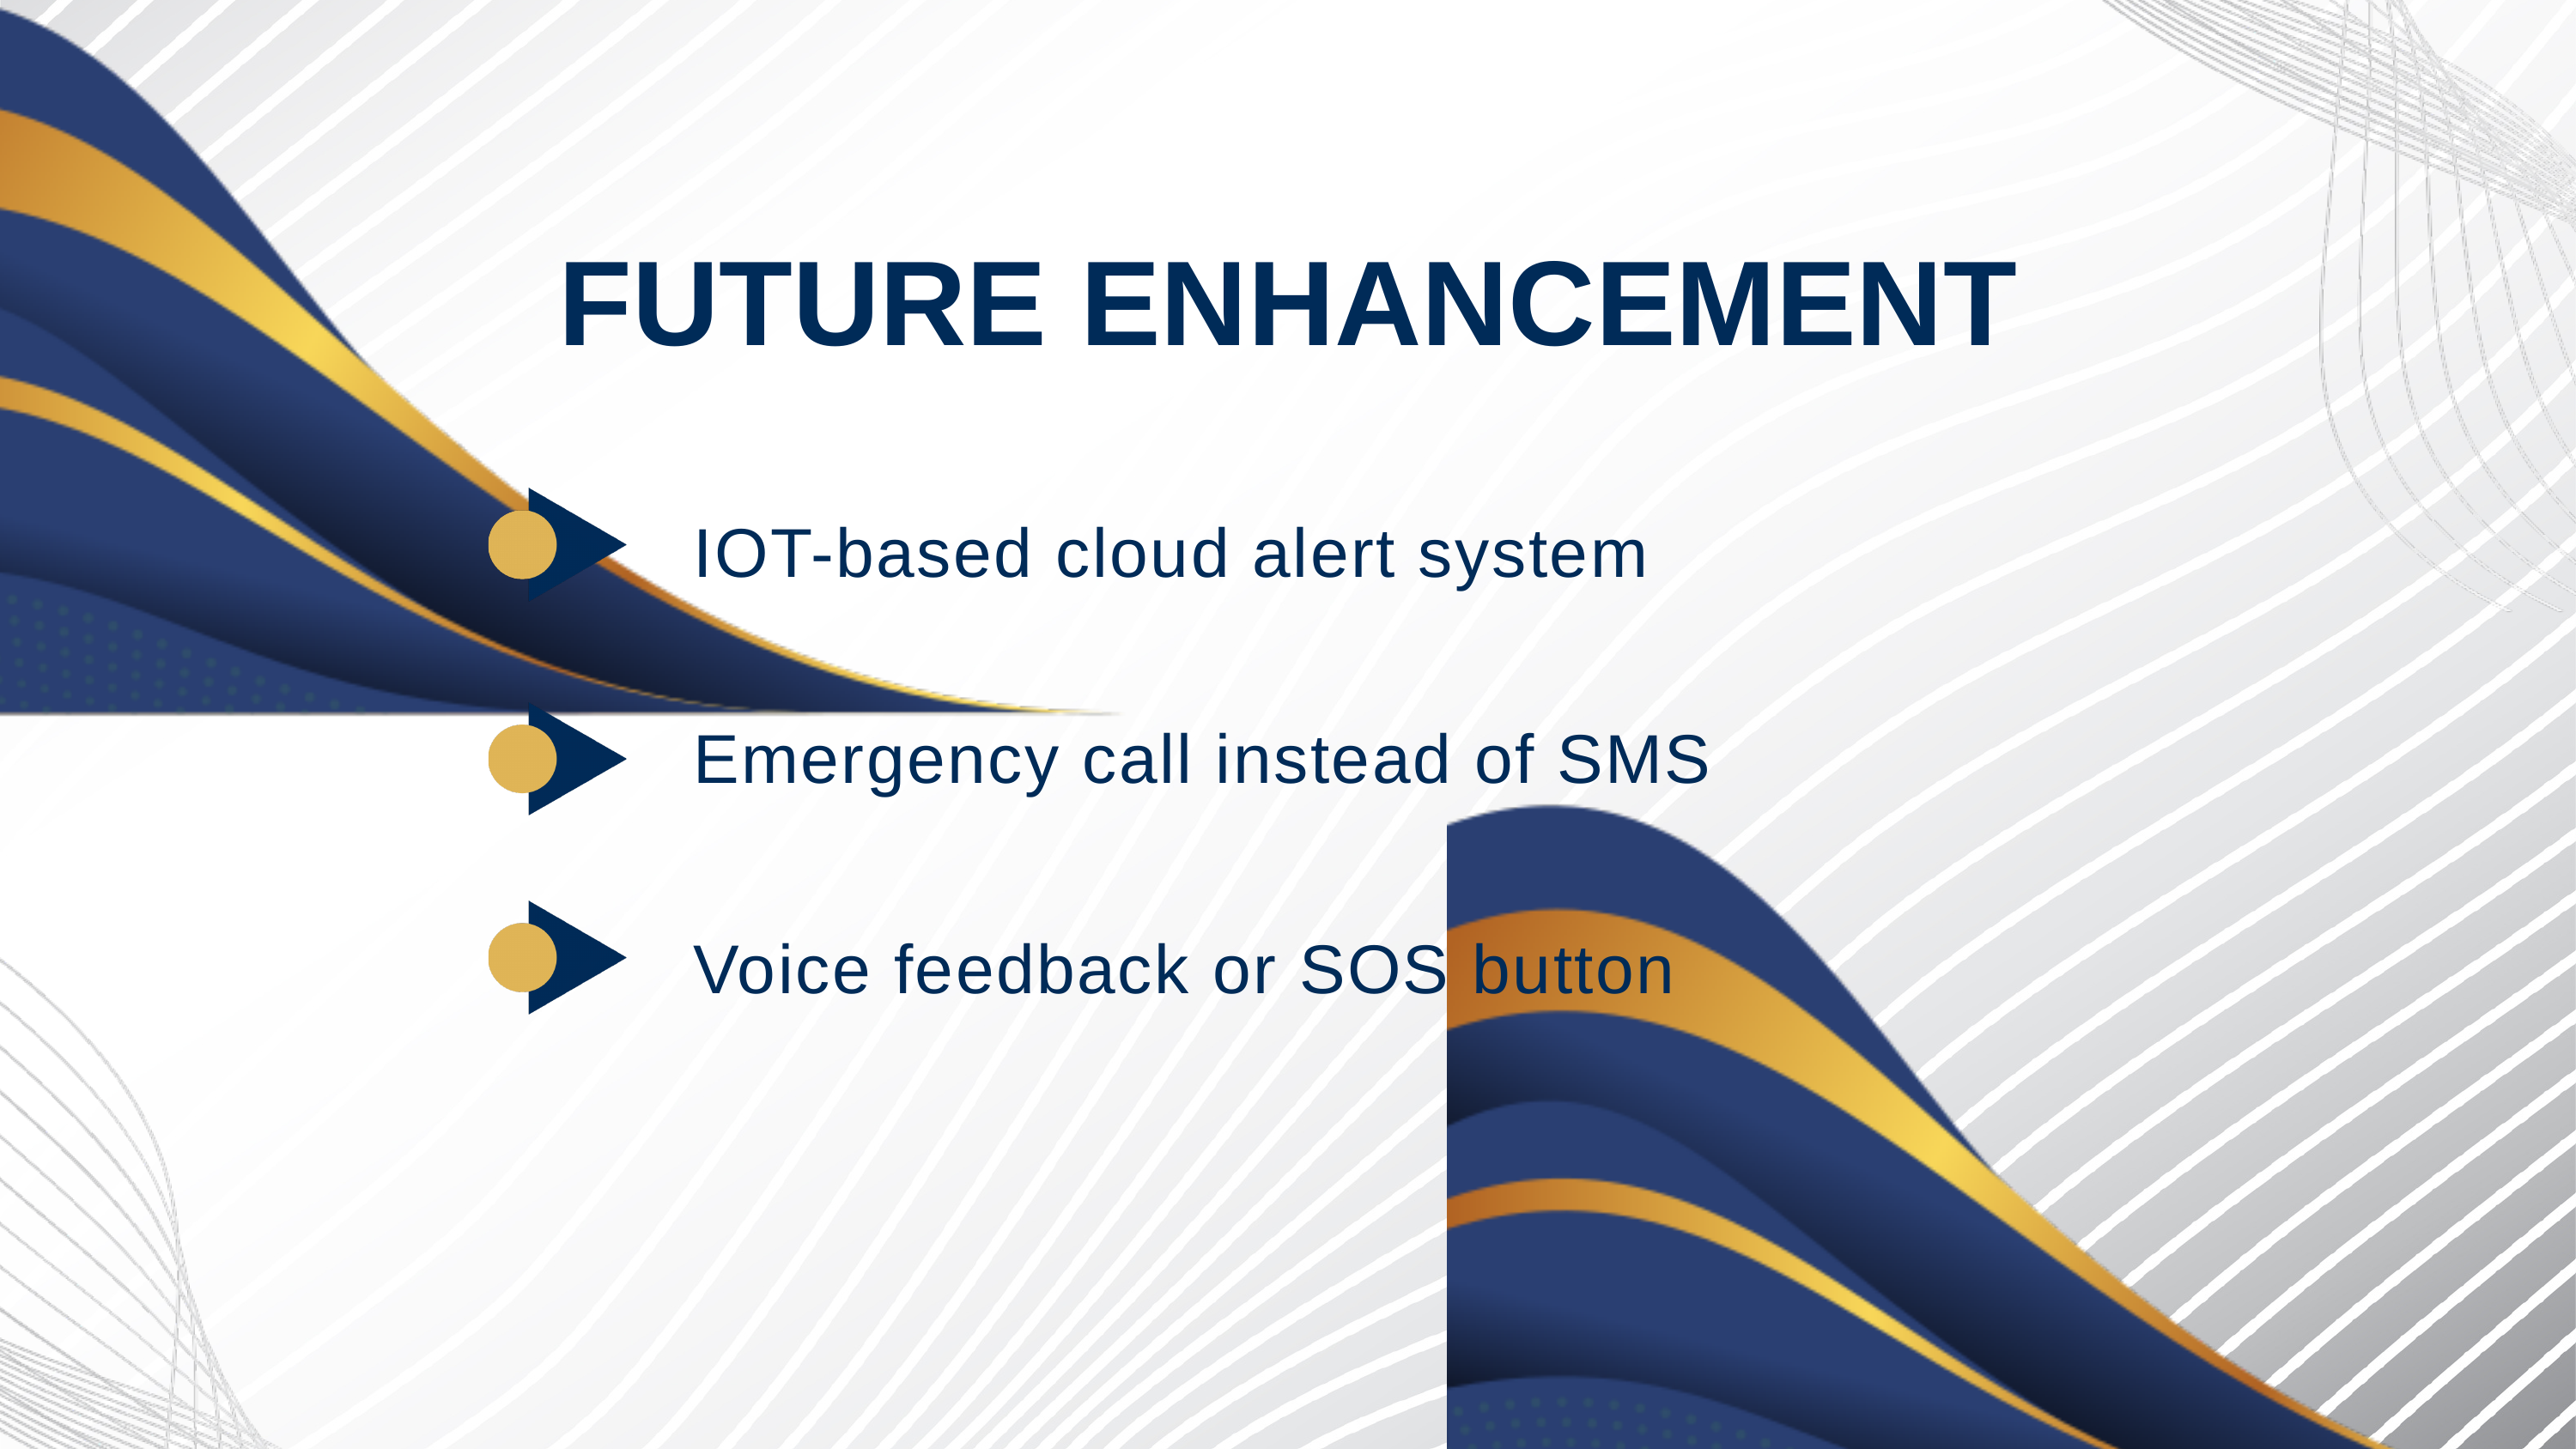

FUTURE ENHANCEMENT

IOT-based cloud alert system
Emergency call instead of SMS

Voice feedback or SOS button